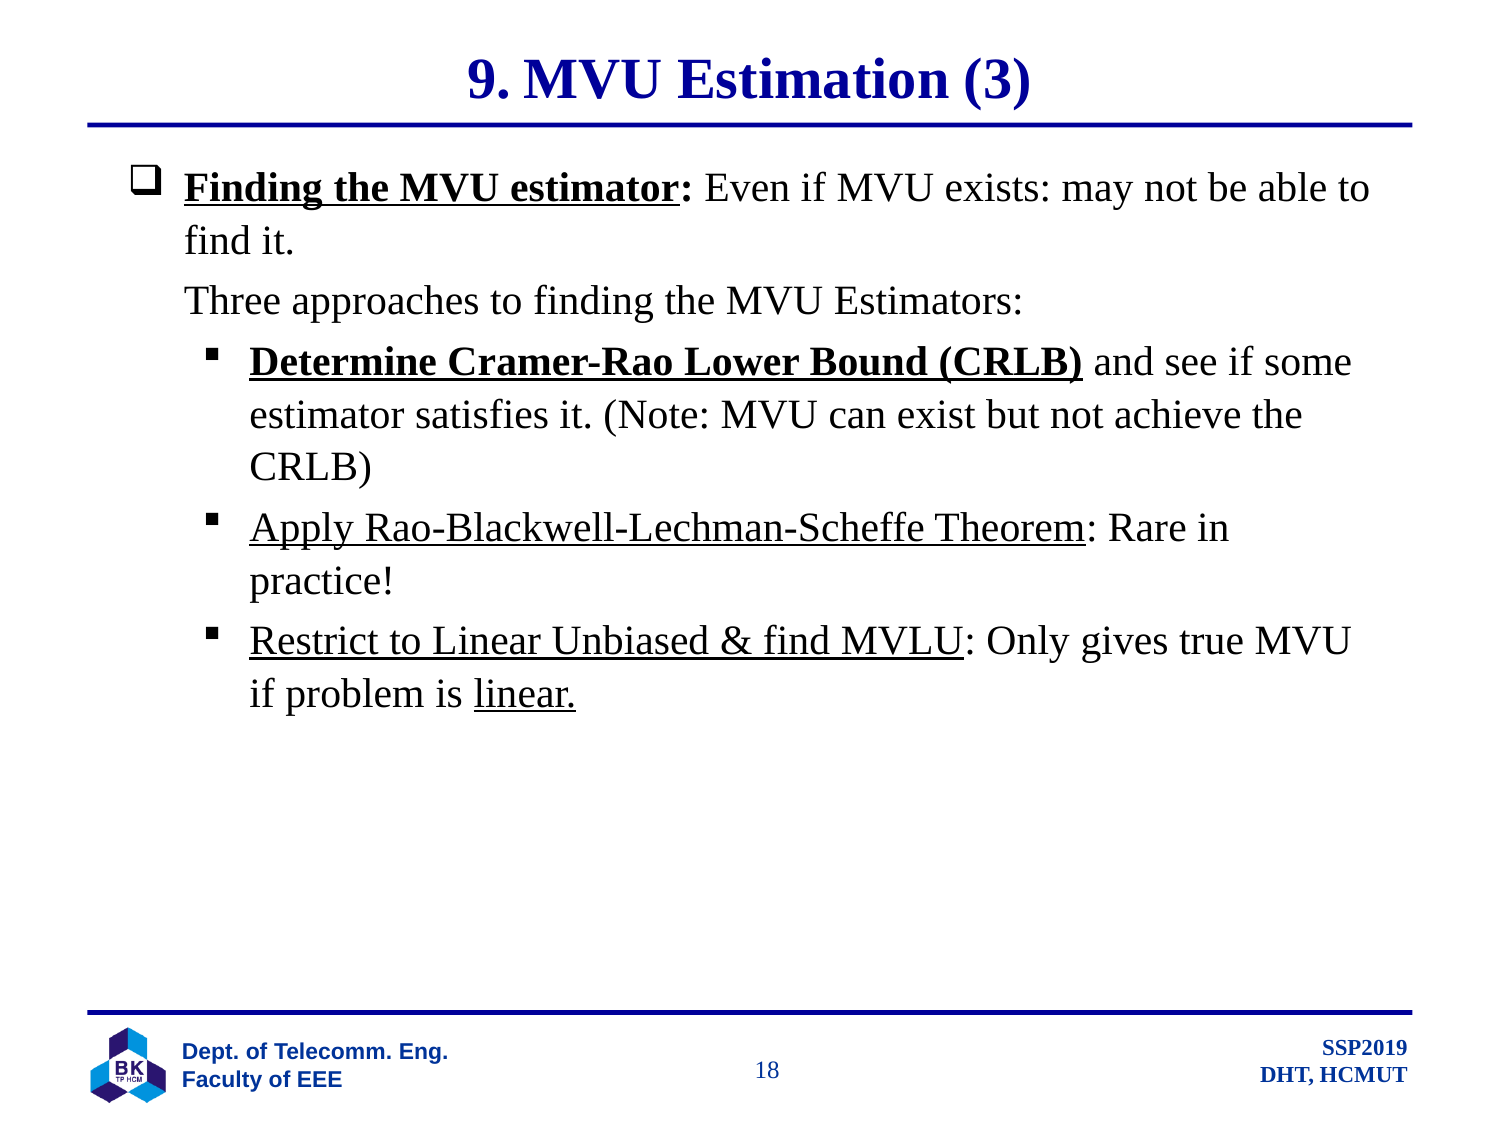

# 9. MVU Estimation (3)
Finding the MVU estimator: Even if MVU exists: may not be able to find it.
	Three approaches to finding the MVU Estimators:
Determine Cramer-Rao Lower Bound (CRLB) and see if some estimator satisfies it. (Note: MVU can exist but not achieve the CRLB)
Apply Rao-Blackwell-Lechman-Scheffe Theorem: Rare in practice!
Restrict to Linear Unbiased & find MVLU: Only gives true MVU if problem is linear.

		  18